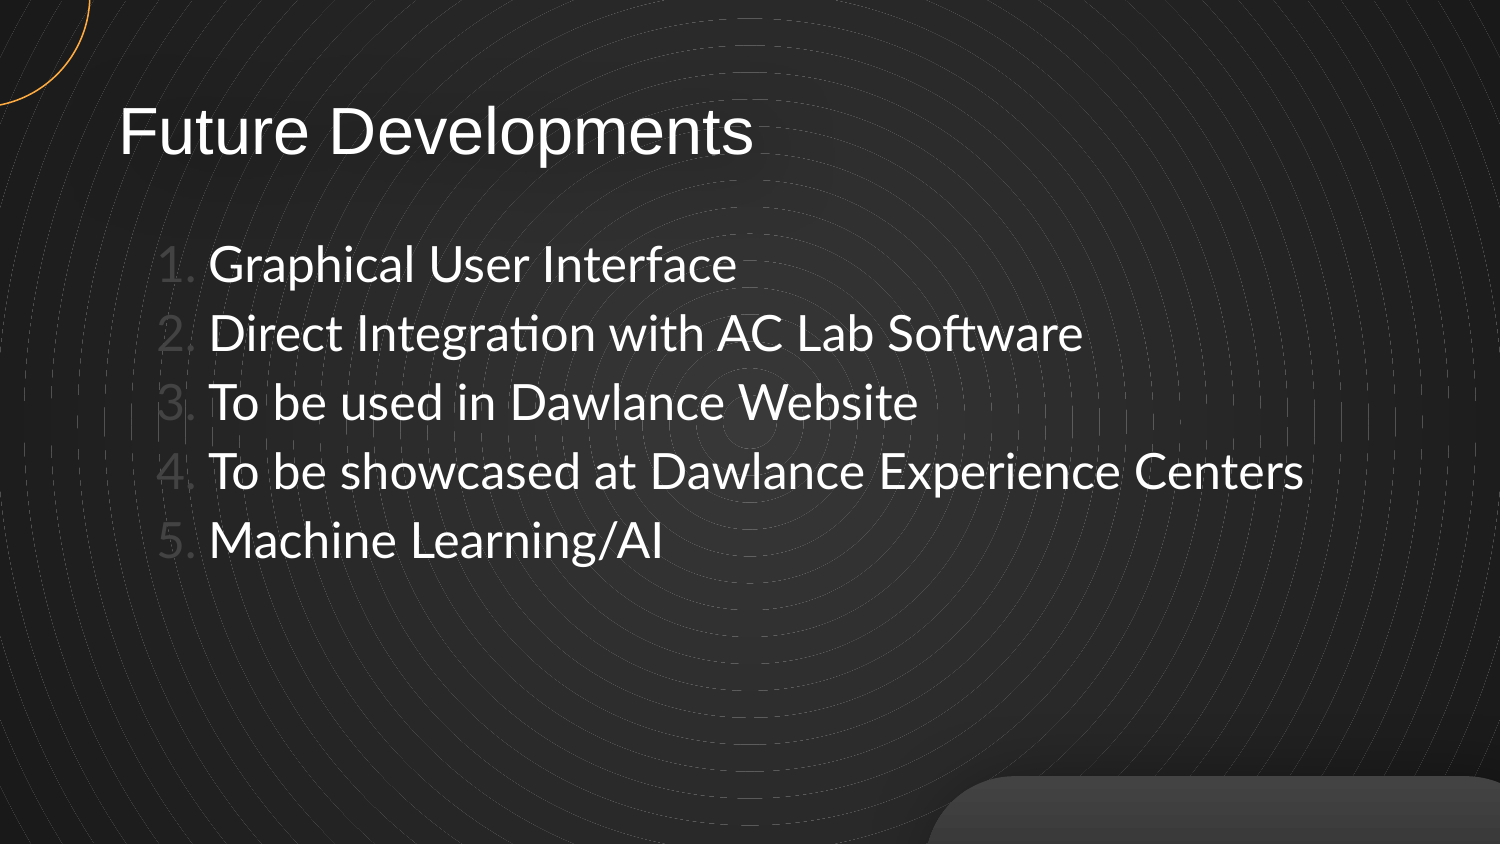

# Future Developments
Graphical User Interface
Direct Integration with AC Lab Software
To be used in Dawlance Website
To be showcased at Dawlance Experience Centers
Machine Learning/AI